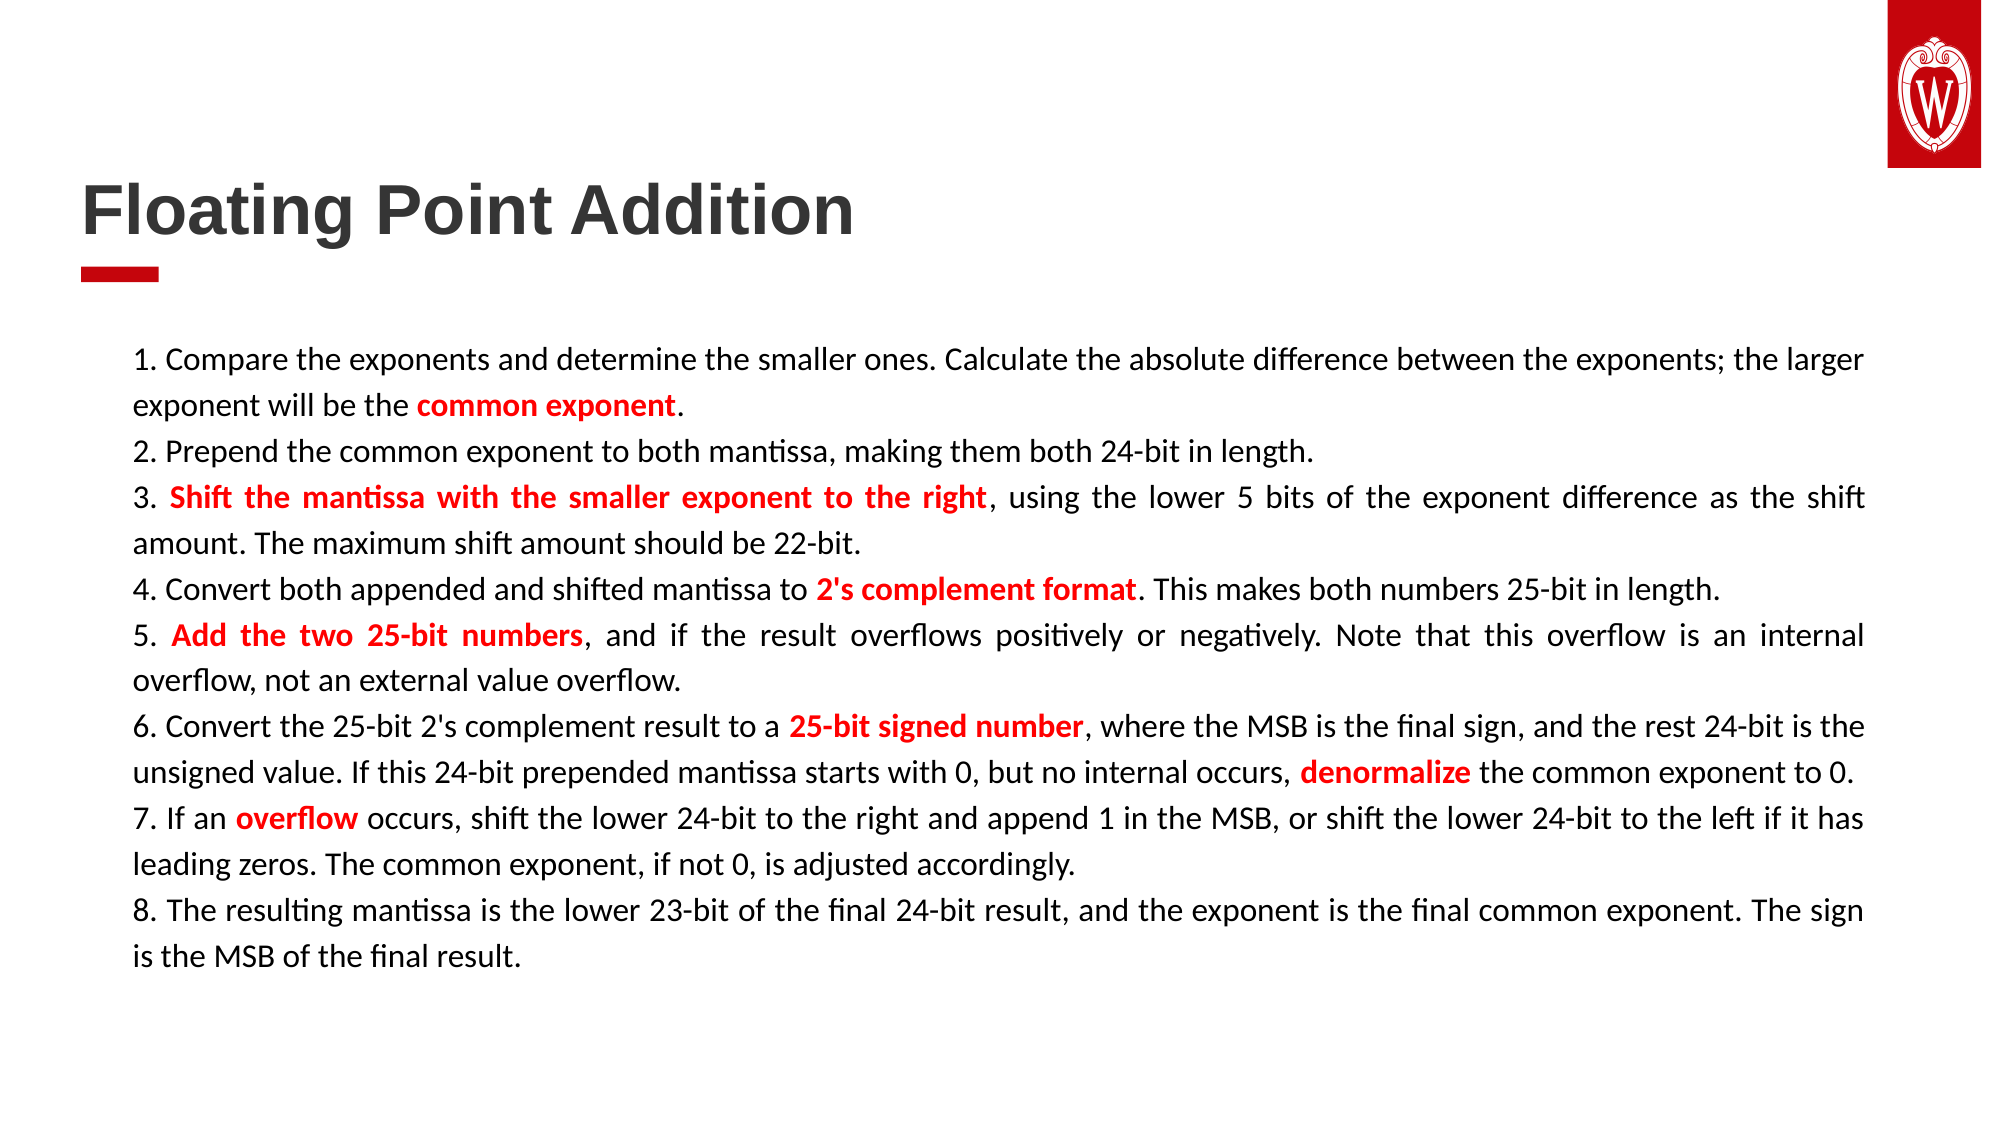

Floating Point Addition
1. Compare the exponents and determine the smaller ones. Calculate the absolute difference between the exponents; the larger exponent will be the common exponent.
2. Prepend the common exponent to both mantissa, making them both 24-bit in length.
3. Shift the mantissa with the smaller exponent to the right, using the lower 5 bits of the exponent difference as the shift amount. The maximum shift amount should be 22-bit.
4. Convert both appended and shifted mantissa to 2's complement format. This makes both numbers 25-bit in length.
5. Add the two 25-bit numbers, and if the result overflows positively or negatively. Note that this overflow is an internal overflow, not an external value overflow.
6. Convert the 25-bit 2's complement result to a 25-bit signed number, where the MSB is the final sign, and the rest 24-bit is the unsigned value. If this 24-bit prepended mantissa starts with 0, but no internal occurs, denormalize the common exponent to 0.
7. If an overflow occurs, shift the lower 24-bit to the right and append 1 in the MSB, or shift the lower 24-bit to the left if it has leading zeros. The common exponent, if not 0, is adjusted accordingly.
8. The resulting mantissa is the lower 23-bit of the final 24-bit result, and the exponent is the final common exponent. The sign is the MSB of the final result.